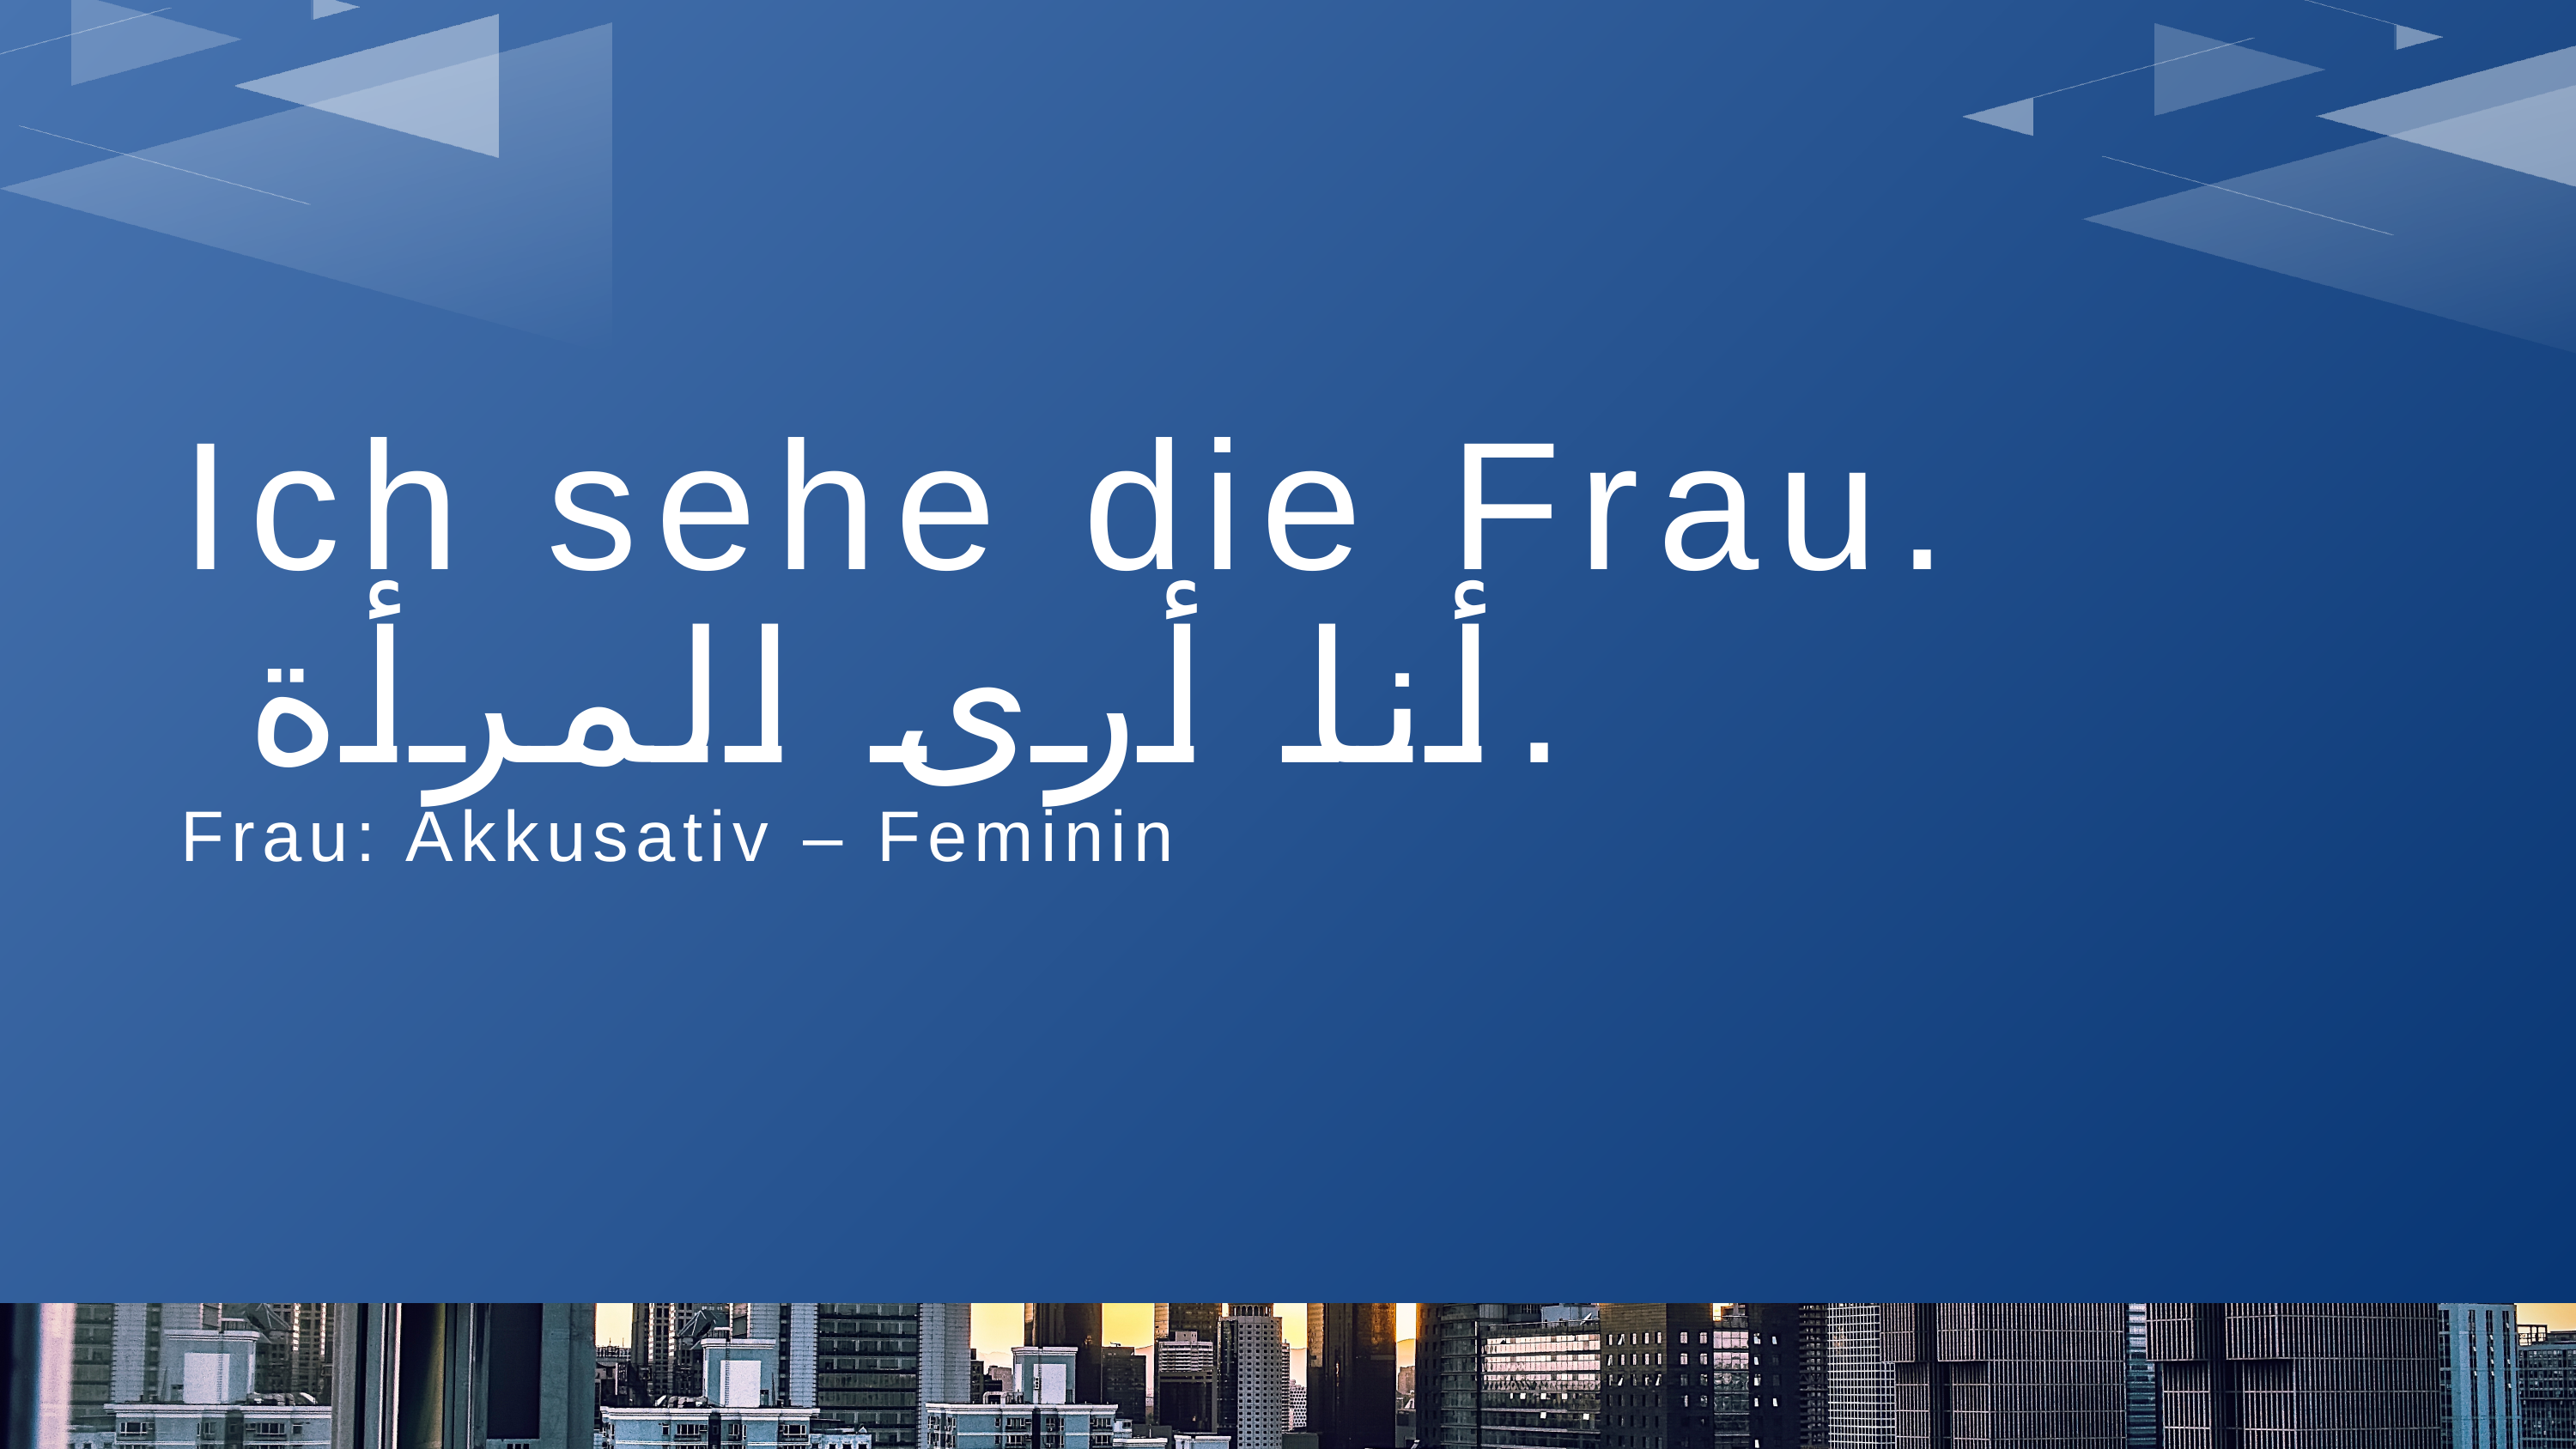

Ich sehe die Frau.
 أنا أرى المرأة.
Frau: Akkusativ – Feminin